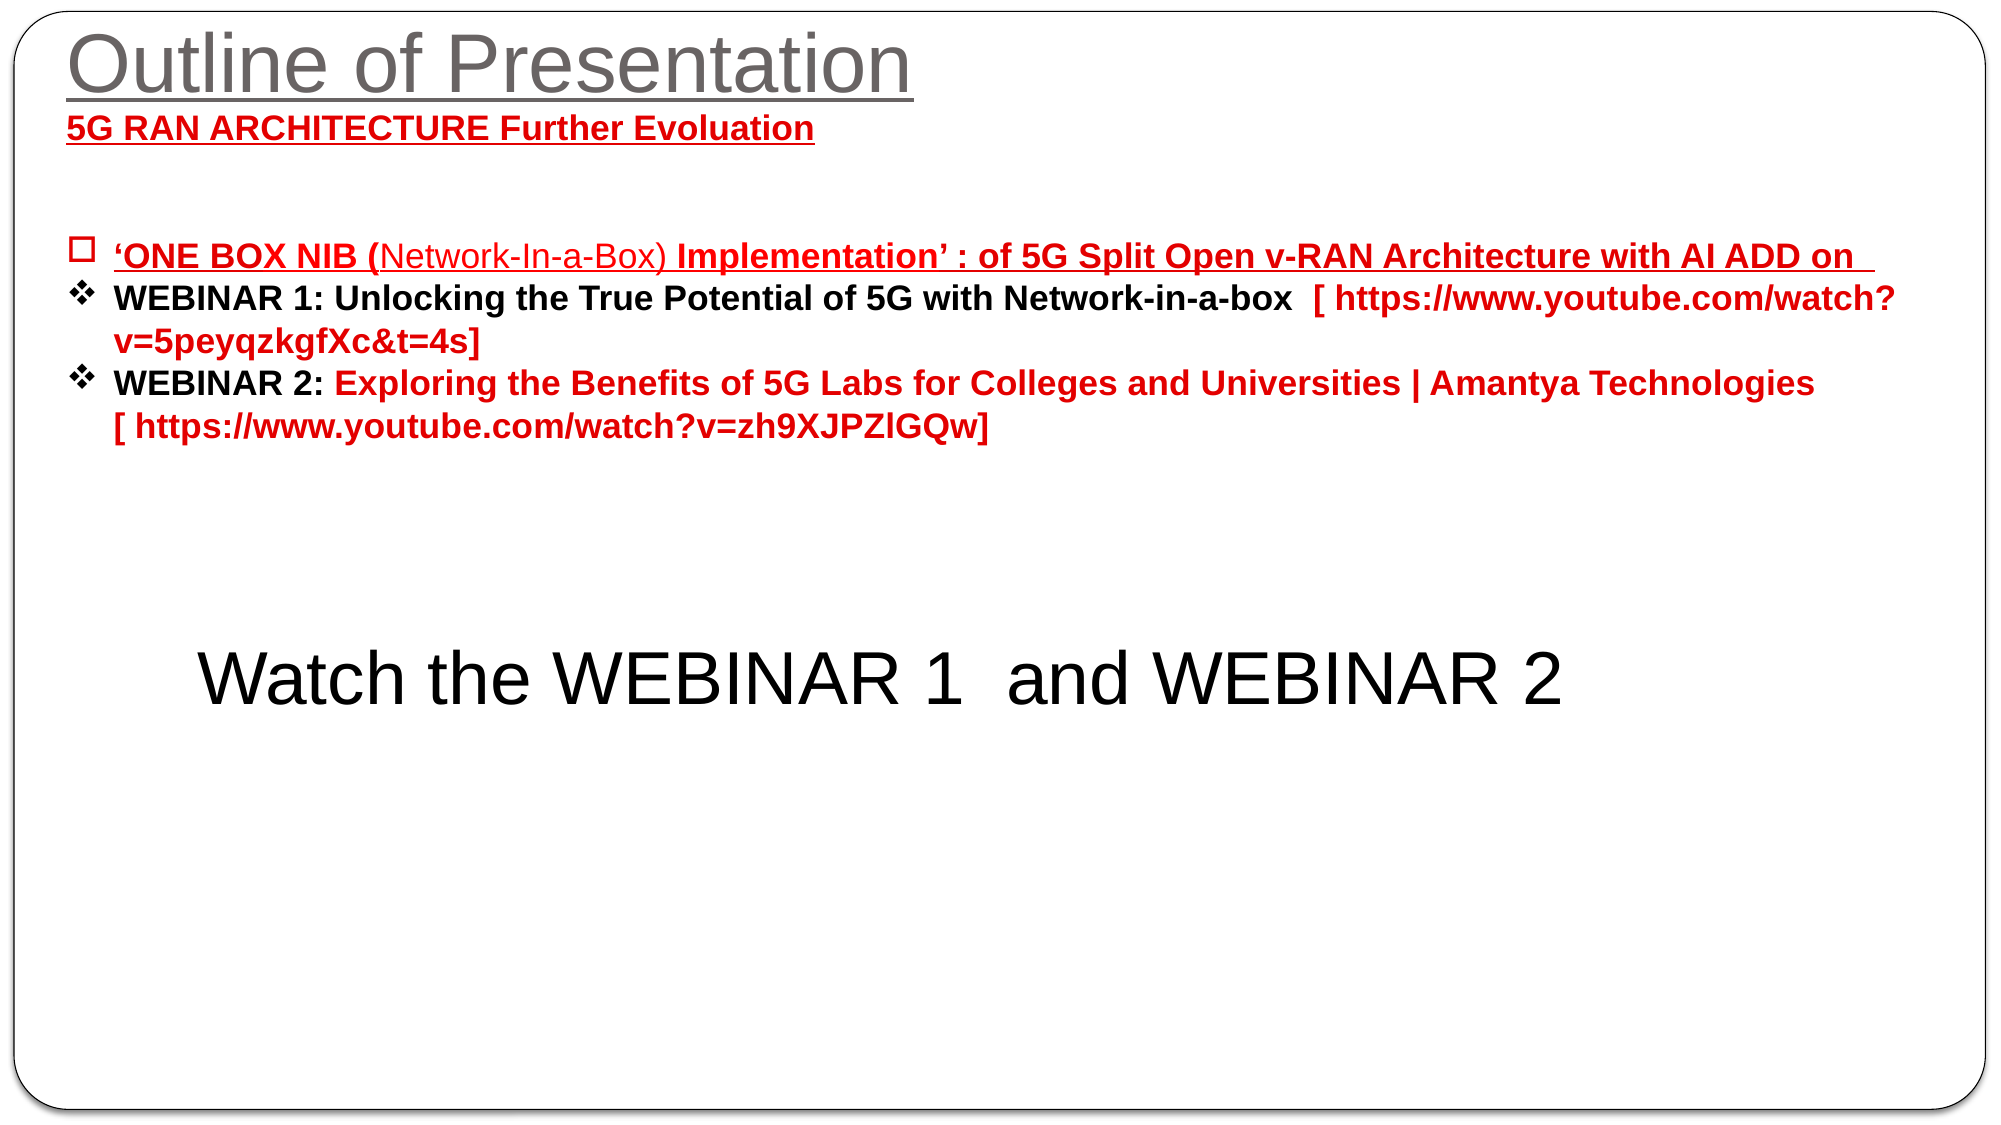

# Outline of Presentation

5G RAN ARCHITECTURE Further Evoluation
‘LARGE RACK Implementation’:  of 5G Split Open v-RAN Architecture revisited
 Use Case 1: An exemplary illustration of the inter-gNB-DU handover scenario for vehicular communications.
‘ONE BOX NIB (Network-In-a-Box) Implementation’ : of 5G Split Open v-RAN Architecture with AI ADD on
WEBINAR 1: Unlocking the True Potential of 5G with Network-in-a-box  [ https://www.youtube.com/watch?v=5peyqzkgfXc&t=4s]
WEBINAR 2: Exploring the Benefits of 5G Labs for Colleges and Universities | Amantya Technologies [ https://www.youtube.com/watch?v=zh9XJPZlGQw]
Review  on  ‘5G/6G  NIB’ (Network-In-a-Box): Objective, Paper 1, Paper 2:
INTER-OPERABILITY  among LARGE RACK 5G and NIBs and their  INTEGRATION
Use Case 2: IIIT KALYANI Debuts  Smart Island (Running Project ) with  DELL Servers having Intel® Xeon Gold 3.0 GHz 5317 x 2 processor
Project  ‘SMART_GANGASAGAR ’ sponsored by DRDO: IIIT, KALYANI 5G O-RAN / V-RAN Architecture DEPLOYMENTS over SEA/ISLAND Communication at or surrounding  Gangasagar with Five Cells
5G NIB with One Cell Use Case during  Short Stretch of Journey over Sea Water Channel:
AI enabled 5G Vessels with 5G URLLC Slice operational at Gangasagar Island
5G NIB with Three CELLs Use cases during  Long Stretch of Journey over Sea Water Channel: :
Ensuring Service Continuity in Integrated Terrestrial and Non-Terrestrial Network (TN-NTN) and Use Cases in Water Vehicles with Infotainment, IoT and IoV services
5G NIB with Five CELLs Use cases for above service extension at or nearby  areas surrounding Gangasagar Island:
Design and Implementation of 5G-Advanced Infrastructure 2.0 based Private Network at  nearby  areas surrounding Gangasagar Island

Watch the WEBINAR 1  and WEBINAR 2